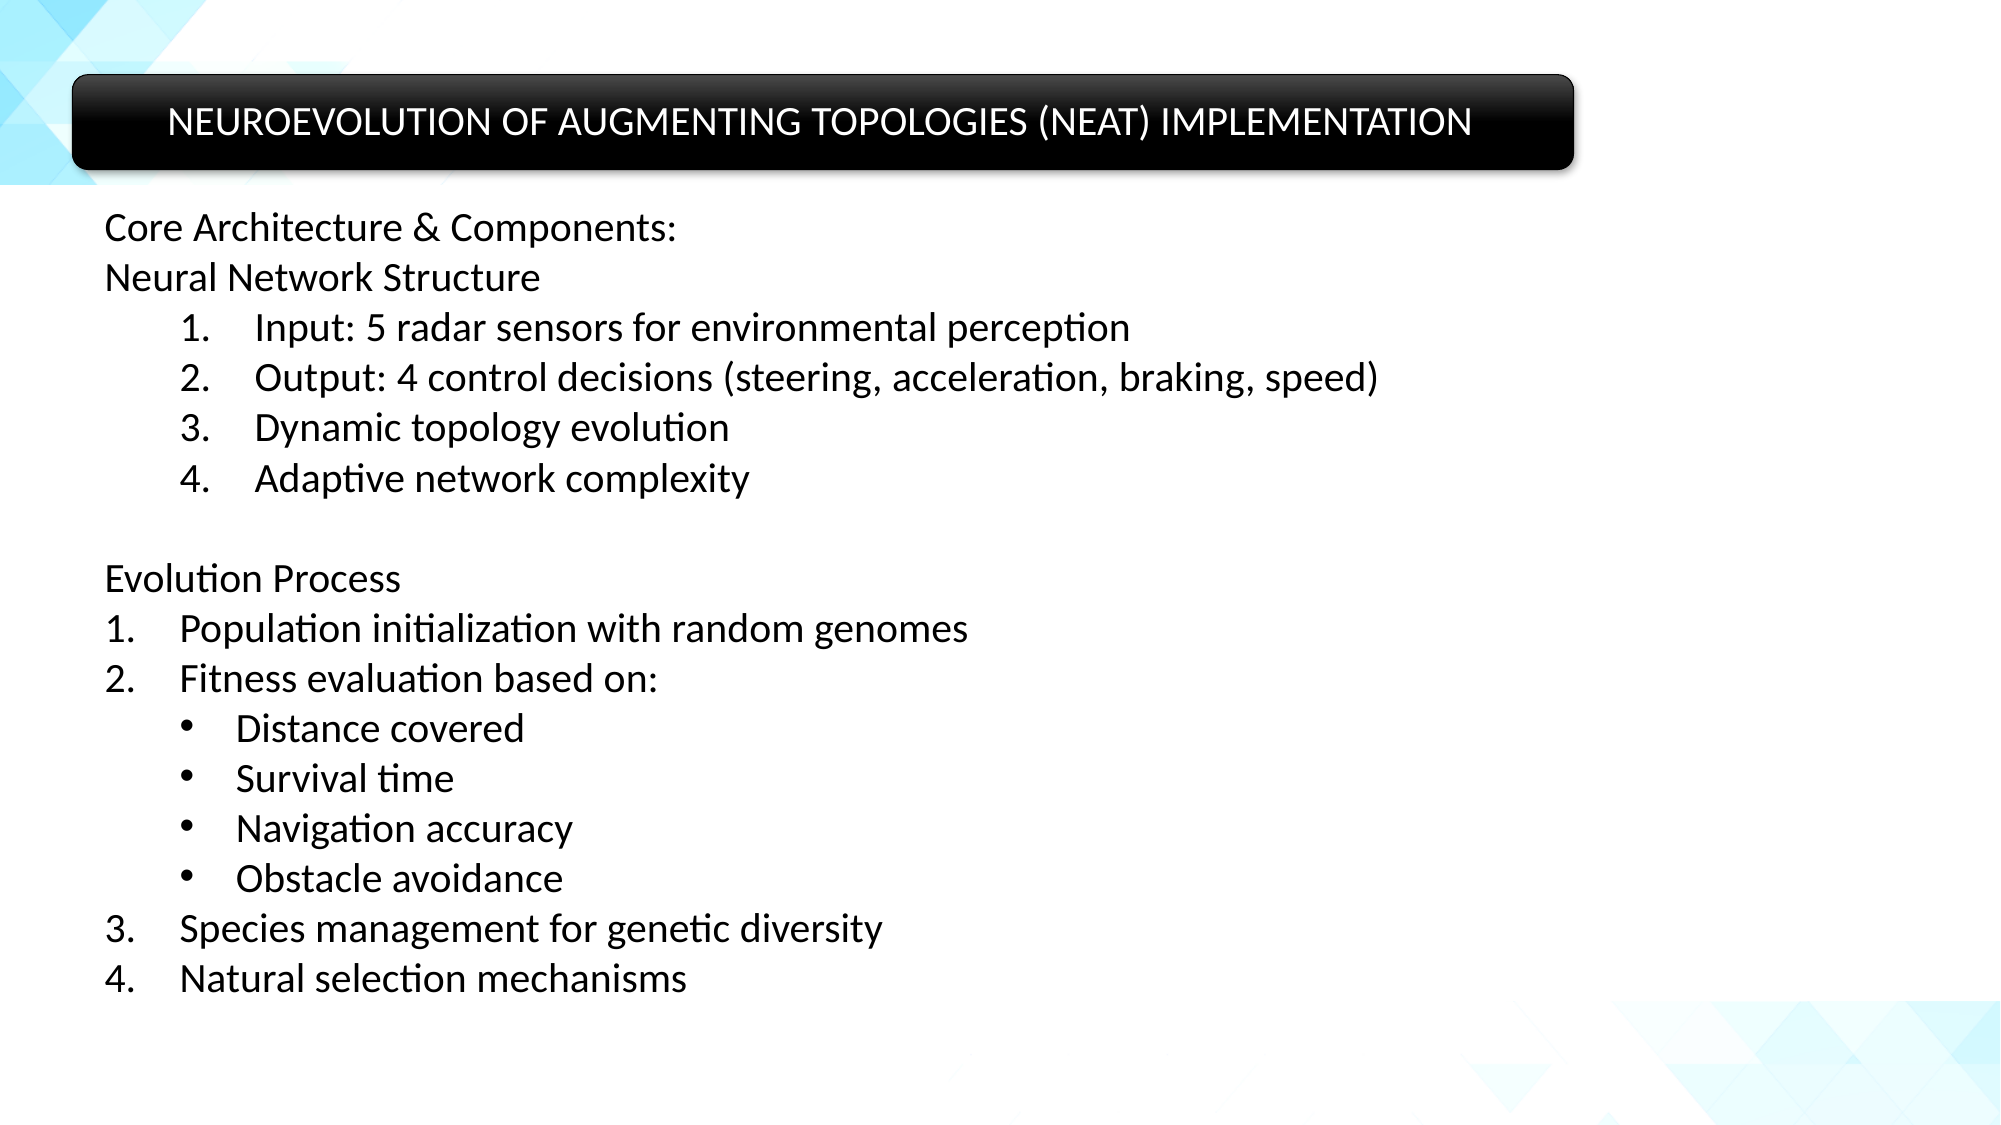

NEUROEVOLUTION OF AUGMENTING TOPOLOGIES (NEAT) IMPLEMENTATION
Core Architecture & Components:
Neural Network Structure
Input: 5 radar sensors for environmental perception
Output: 4 control decisions (steering, acceleration, braking, speed)
Dynamic topology evolution
Adaptive network complexity

Evolution Process
Population initialization with random genomes
Fitness evaluation based on:
Distance covered
Survival time
Navigation accuracy
Obstacle avoidance
Species management for genetic diversity
Natural selection mechanisms